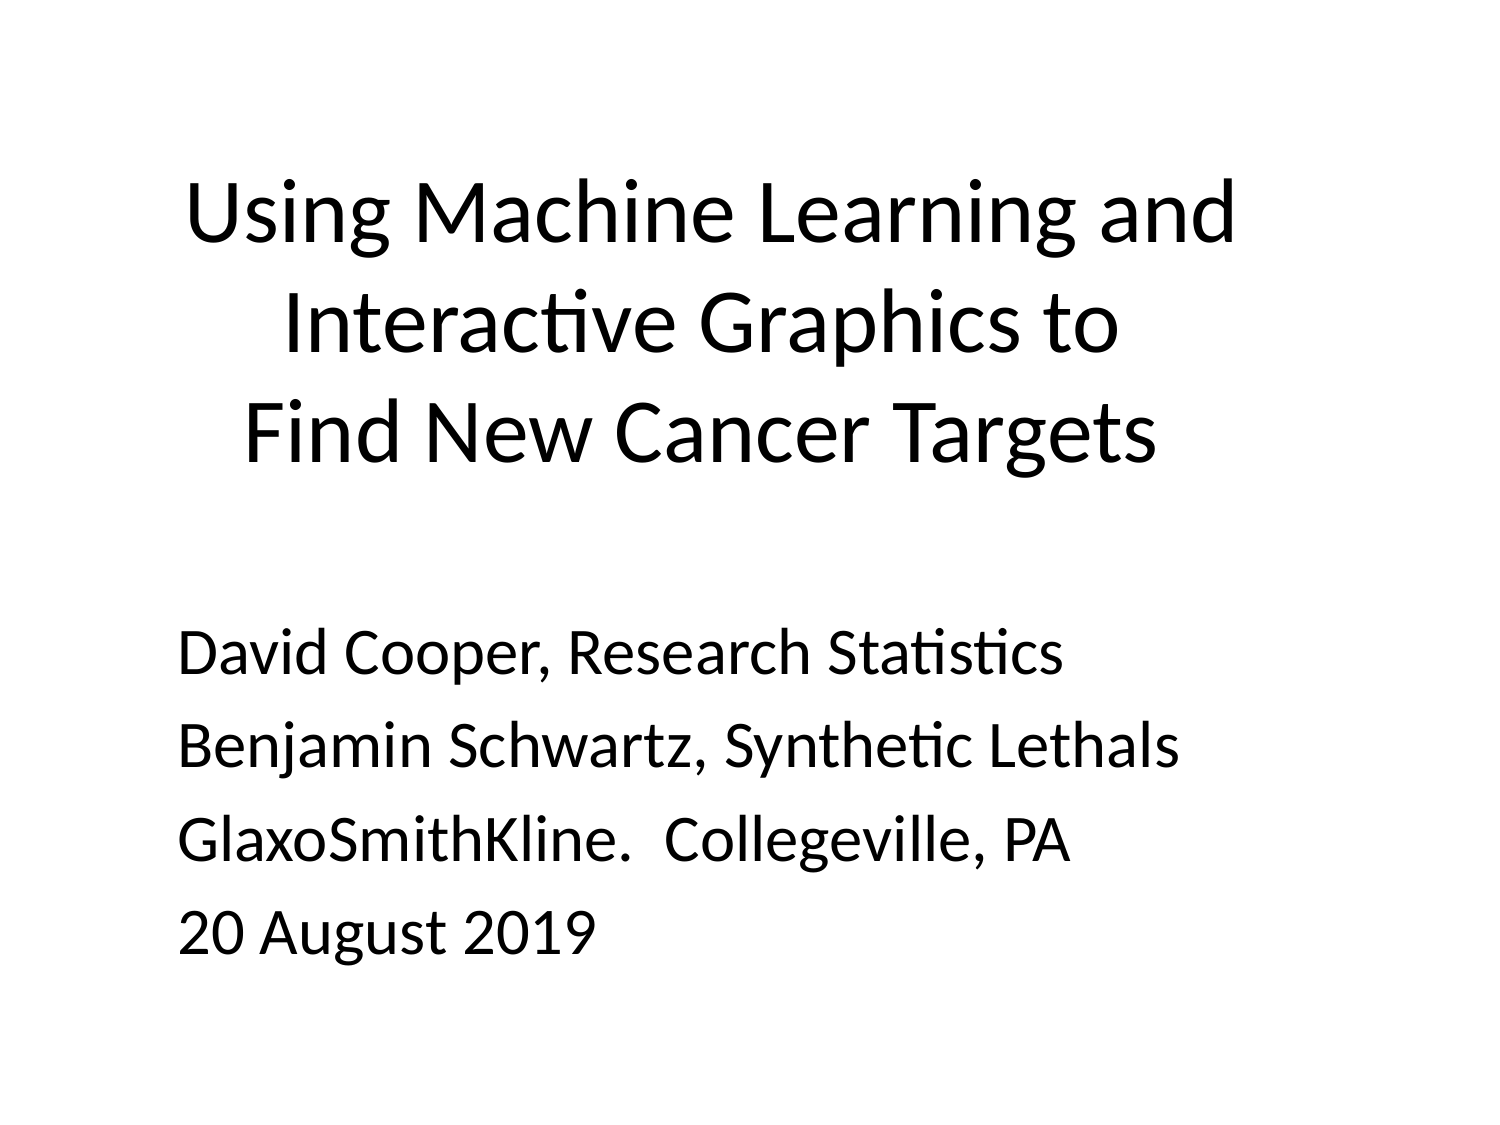

# Using Machine Learning and Interactive Graphics to Find New Cancer Targets
David Cooper, Research Statistics
Benjamin Schwartz, Synthetic Lethals
GlaxoSmithKline.  Collegeville, PA
20 August 2019